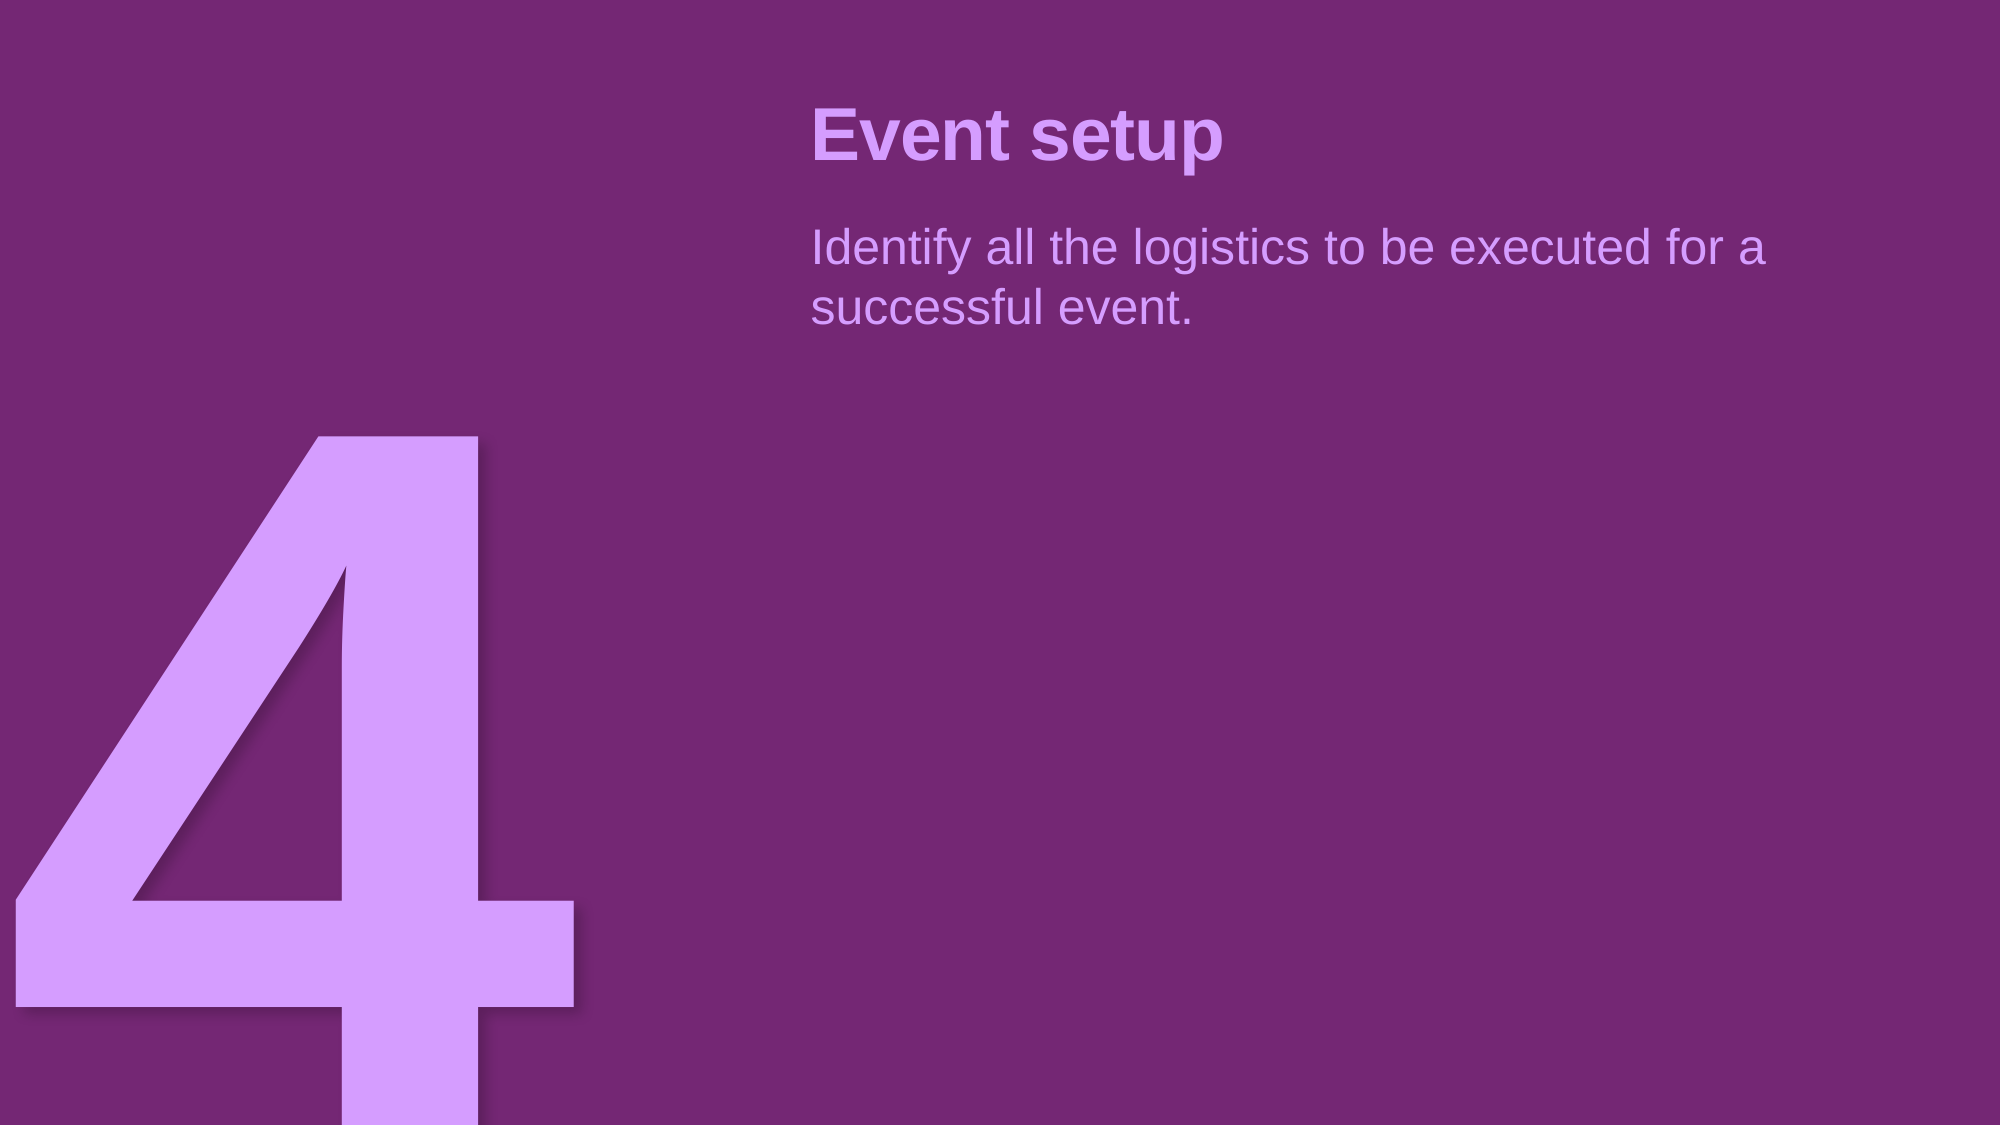

# Event setup
Identify all the logistics to be executed for a successful event.